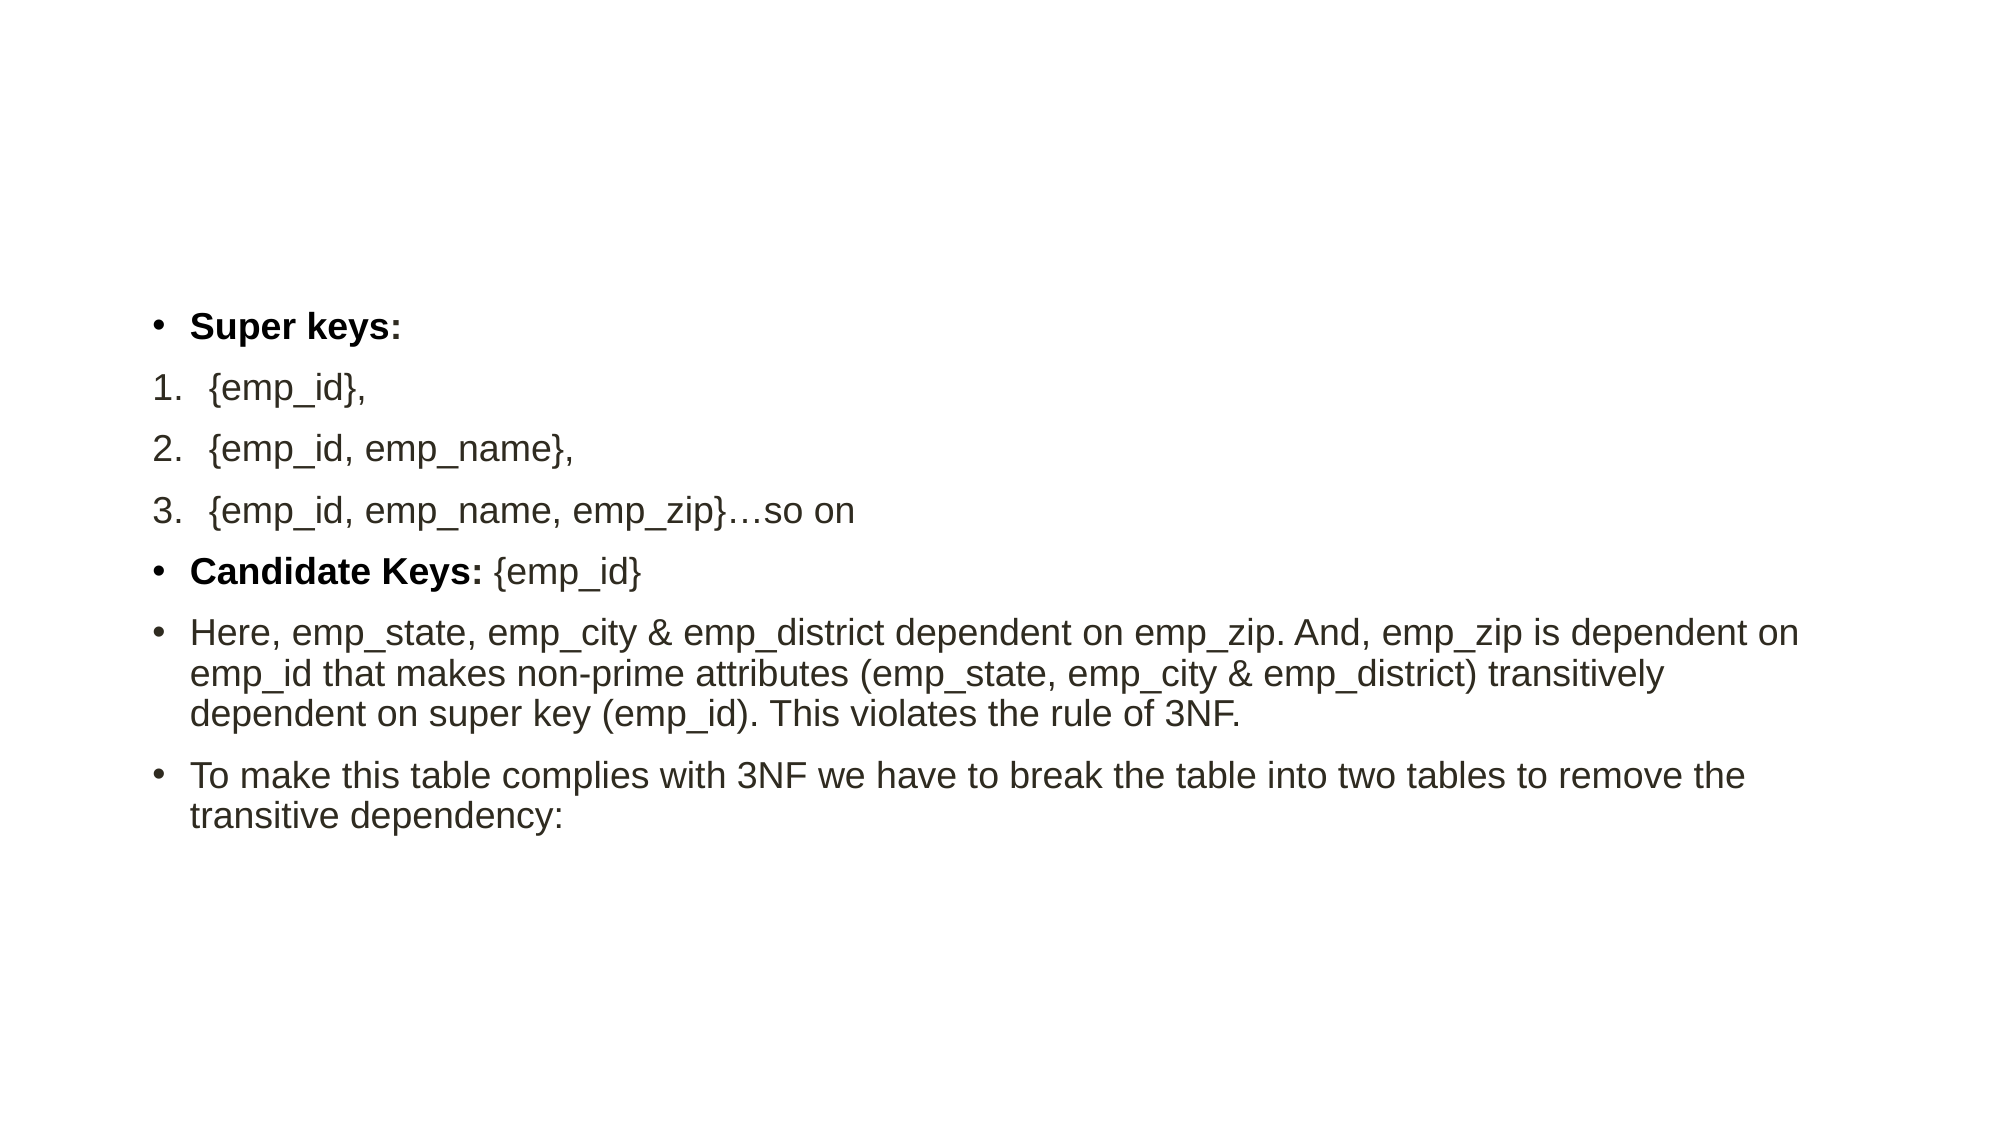

#
Super keys:
{emp_id},
{emp_id, emp_name},
{emp_id, emp_name, emp_zip}…so on
Candidate Keys: {emp_id}
Here, emp_state, emp_city & emp_district dependent on emp_zip. And, emp_zip is dependent on emp_id that makes non-prime attributes (emp_state, emp_city & emp_district) transitively dependent on super key (emp_id). This violates the rule of 3NF.
To make this table complies with 3NF we have to break the table into two tables to remove the transitive dependency: